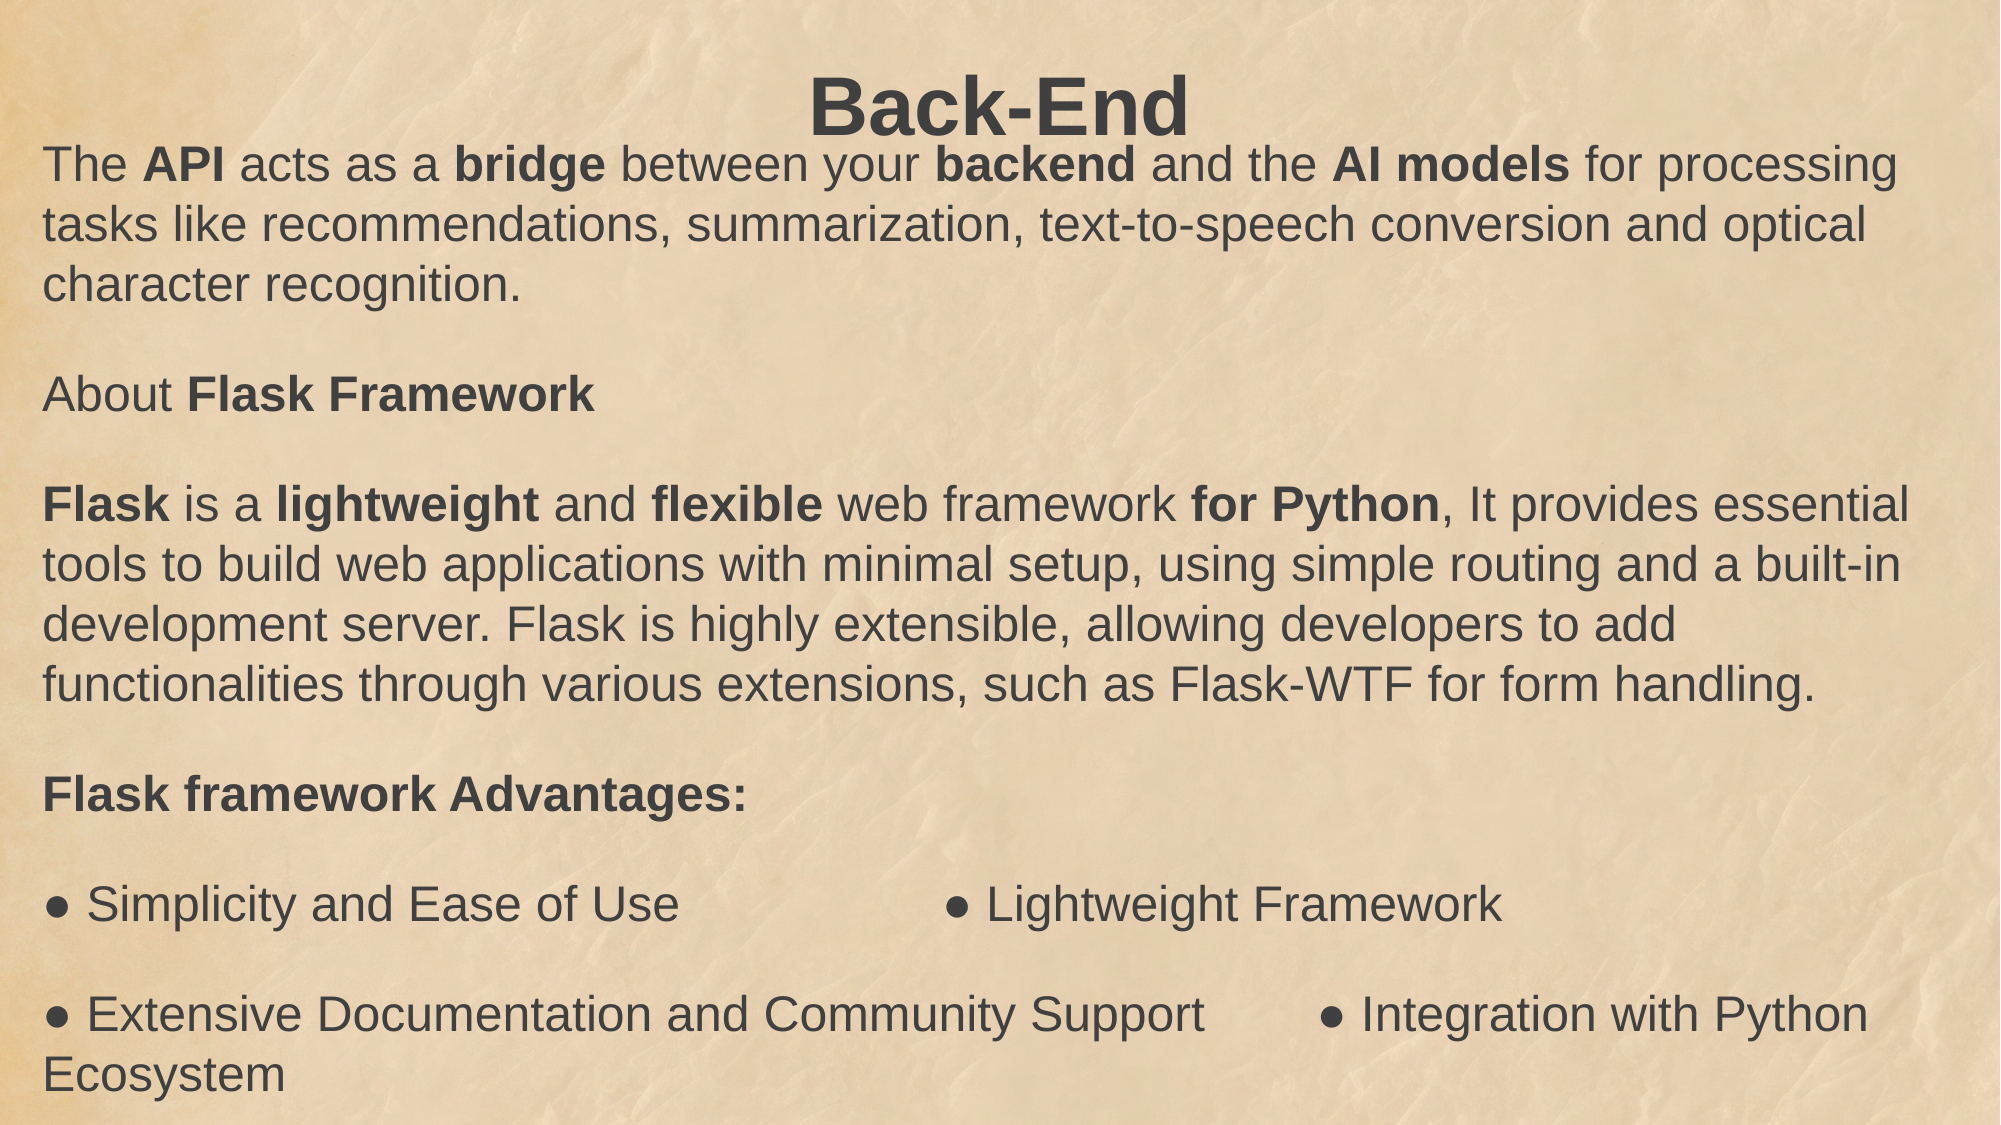

Back-End
The API acts as a bridge between your backend and the AI models for processing tasks like recommendations, summarization, text-to-speech conversion and optical character recognition.
About Flask Framework
Flask is a lightweight and flexible web framework for Python, It provides essential tools to build web applications with minimal setup, using simple routing and a built-in development server. Flask is highly extensible, allowing developers to add functionalities through various extensions, such as Flask-WTF for form handling.
Flask framework Advantages:
● Simplicity and Ease of Use		● Lightweight Framework
● Extensive Documentation and Community Support        ● Integration with Python Ecosystem
● Scalability				● Flexibility